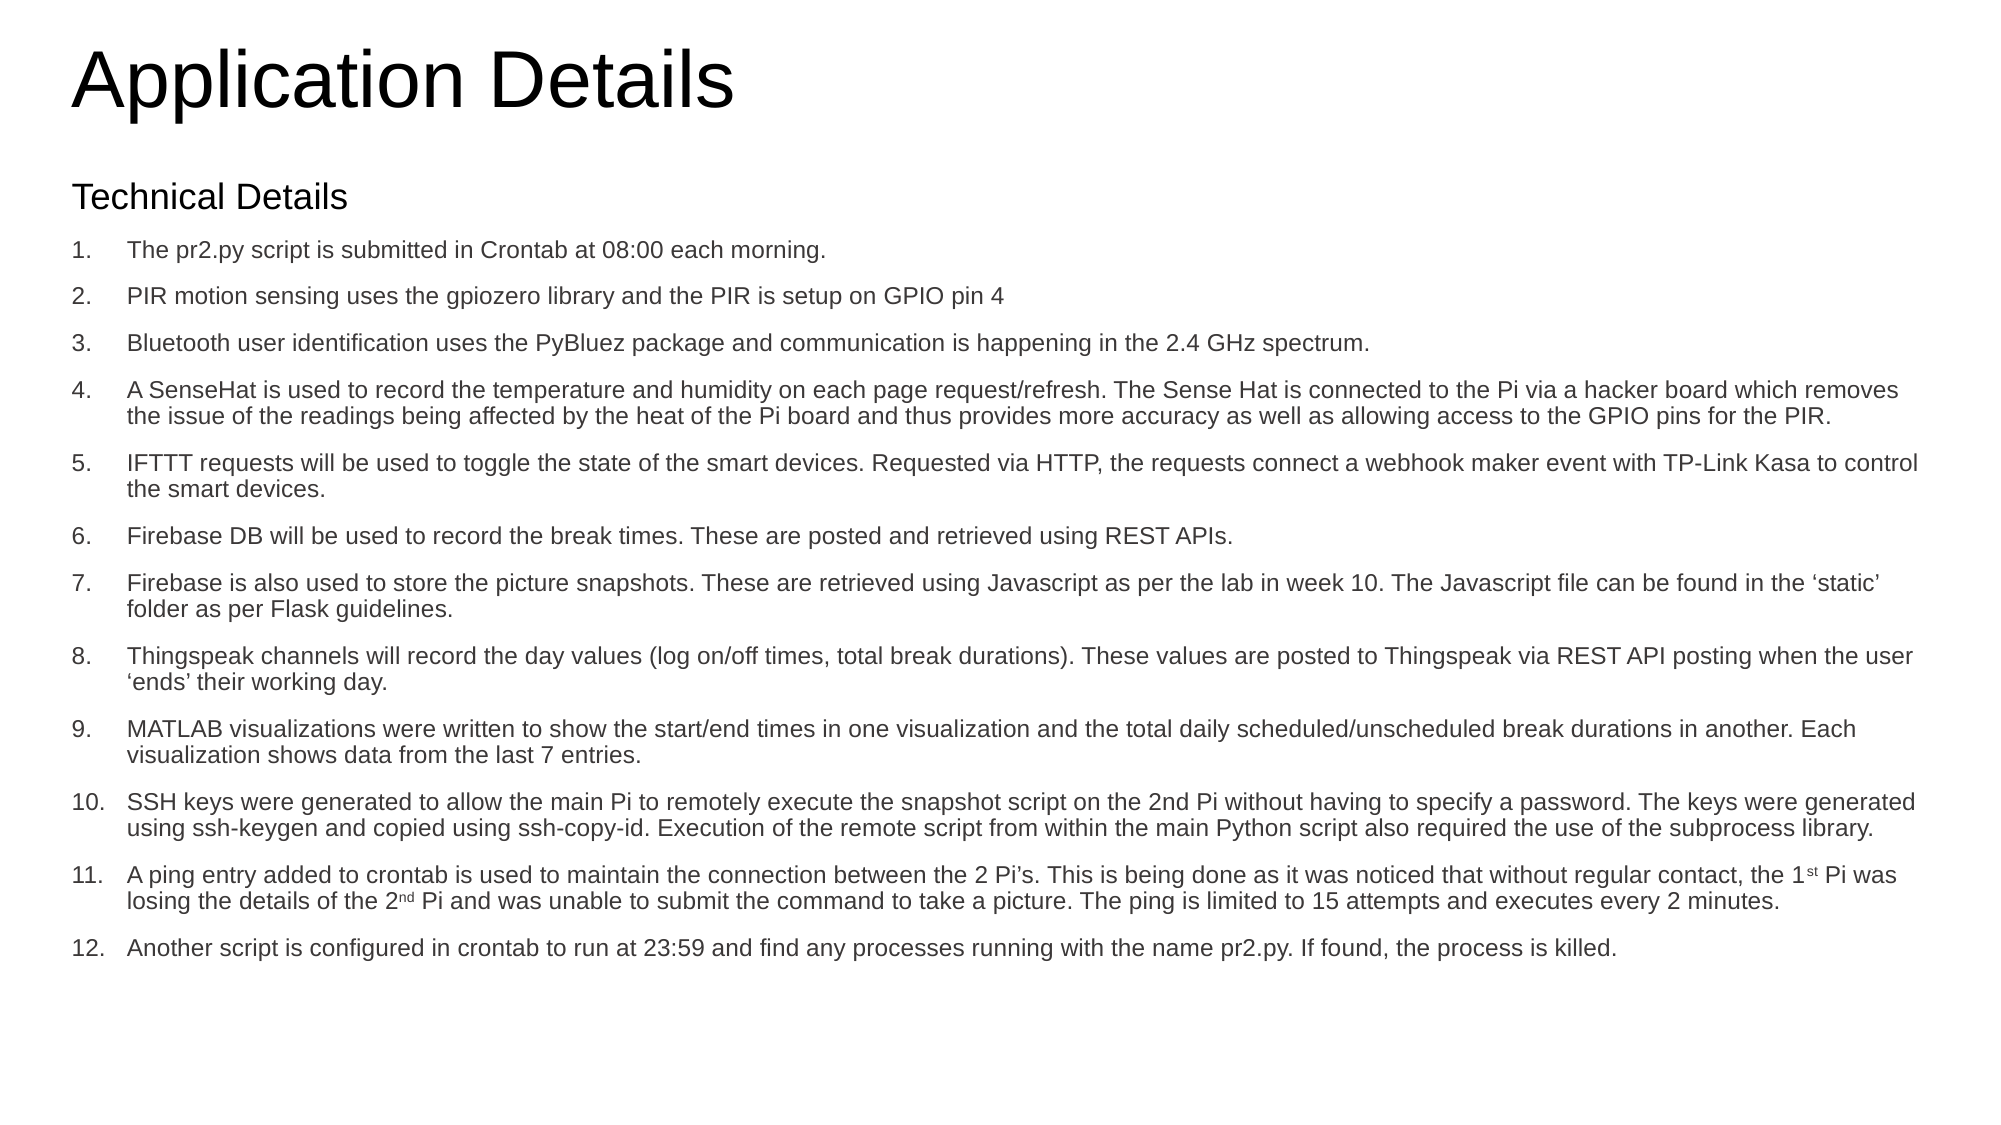

# Application Details
Technical Details
The pr2.py script is submitted in Crontab at 08:00 each morning.
PIR motion sensing uses the gpiozero library and the PIR is setup on GPIO pin 4
Bluetooth user identification uses the PyBluez package and communication is happening in the 2.4 GHz spectrum.
A SenseHat is used to record the temperature and humidity on each page request/refresh. The Sense Hat is connected to the Pi via a hacker board which removes the issue of the readings being affected by the heat of the Pi board and thus provides more accuracy as well as allowing access to the GPIO pins for the PIR.
IFTTT requests will be used to toggle the state of the smart devices. Requested via HTTP, the requests connect a webhook maker event with TP-Link Kasa to control the smart devices.
Firebase DB will be used to record the break times. These are posted and retrieved using REST APIs.
Firebase is also used to store the picture snapshots. These are retrieved using Javascript as per the lab in week 10. The Javascript file can be found in the ‘static’ folder as per Flask guidelines.
Thingspeak channels will record the day values (log on/off times, total break durations). These values are posted to Thingspeak via REST API posting when the user ‘ends’ their working day.
MATLAB visualizations were written to show the start/end times in one visualization and the total daily scheduled/unscheduled break durations in another. Each visualization shows data from the last 7 entries.
SSH keys were generated to allow the main Pi to remotely execute the snapshot script on the 2nd Pi without having to specify a password. The keys were generated using ssh-keygen and copied using ssh-copy-id. Execution of the remote script from within the main Python script also required the use of the subprocess library.
A ping entry added to crontab is used to maintain the connection between the 2 Pi’s. This is being done as it was noticed that without regular contact, the 1st Pi was losing the details of the 2nd Pi and was unable to submit the command to take a picture. The ping is limited to 15 attempts and executes every 2 minutes.
Another script is configured in crontab to run at 23:59 and find any processes running with the name pr2.py. If found, the process is killed.